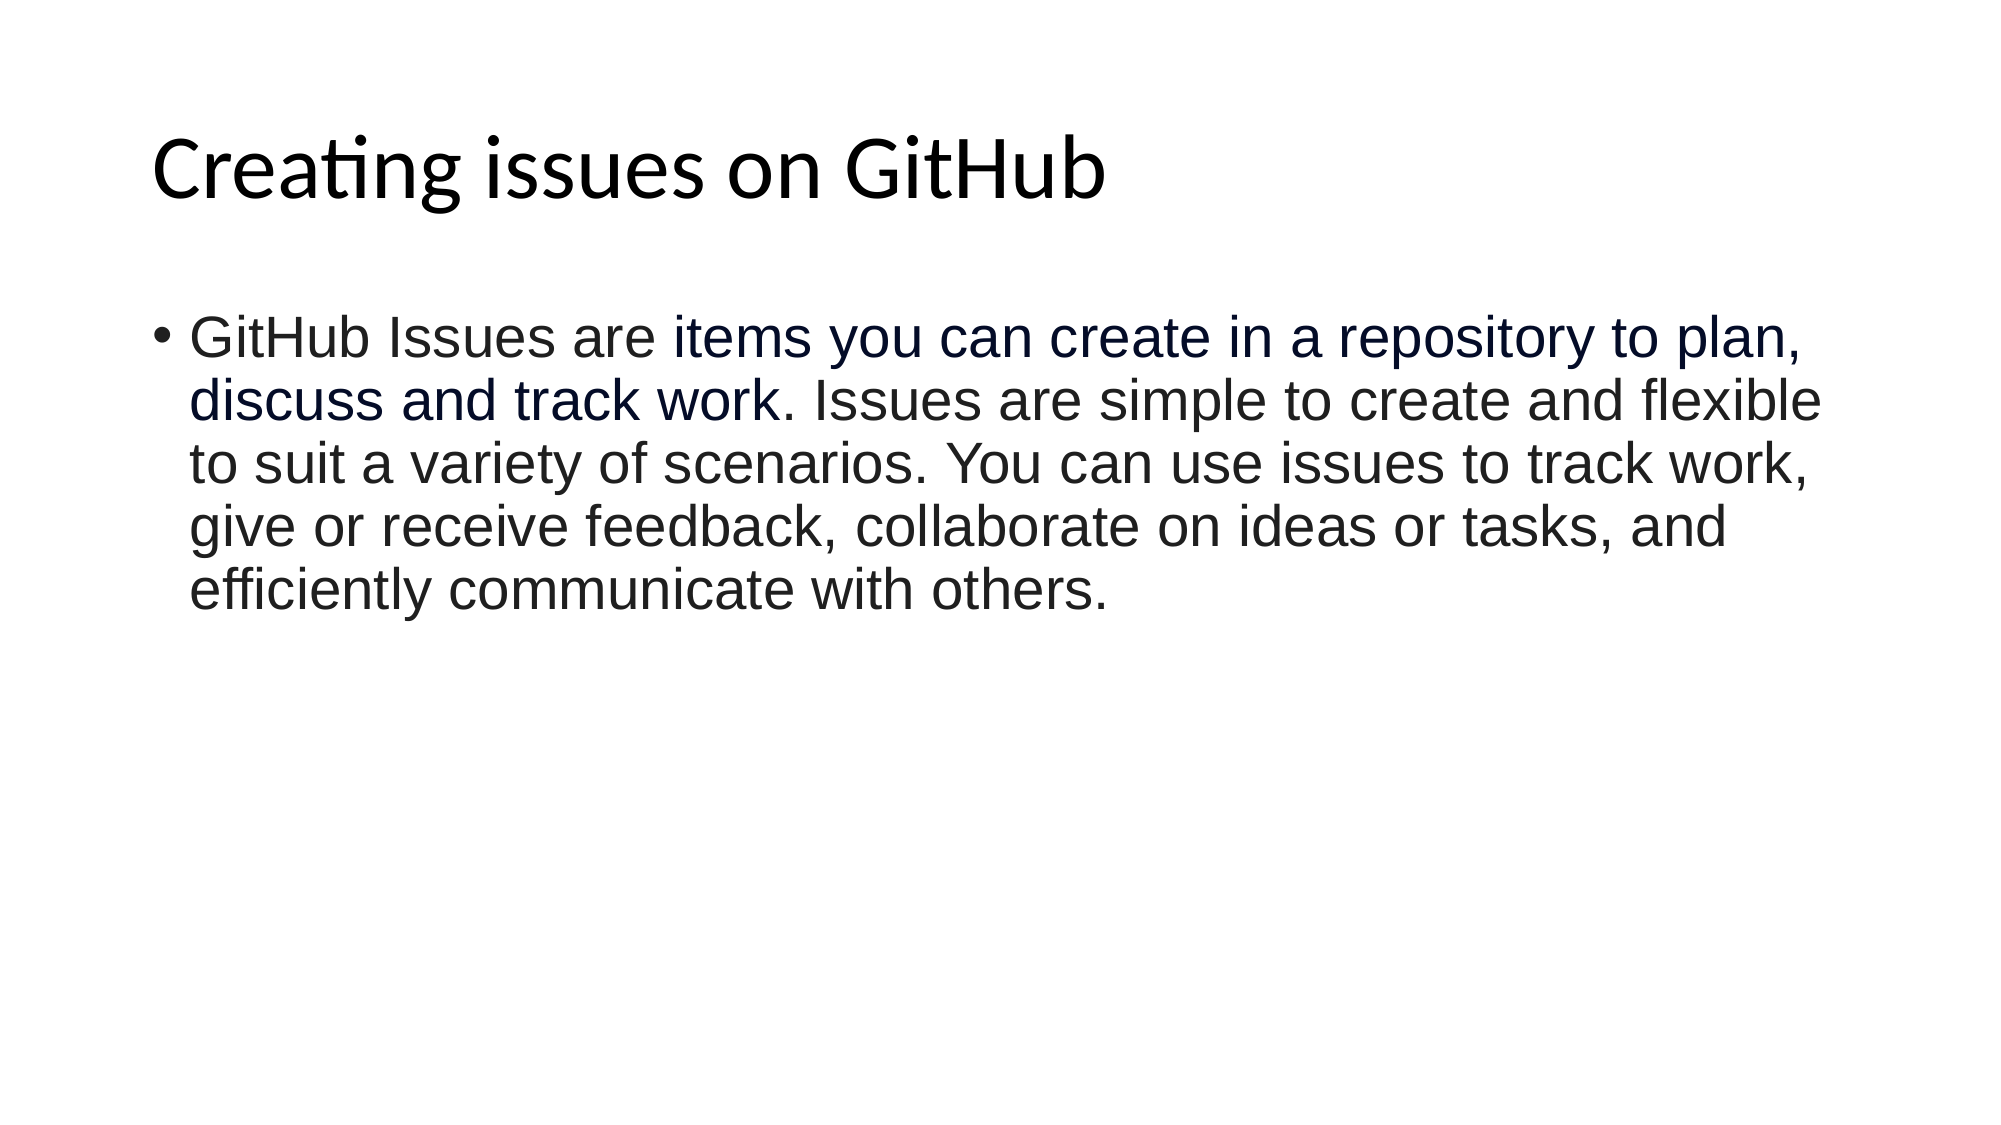

# Creating issues on GitHub
GitHub Issues are items you can create in a repository to plan, discuss and track work. Issues are simple to create and flexible to suit a variety of scenarios. You can use issues to track work, give or receive feedback, collaborate on ideas or tasks, and efficiently communicate with others.